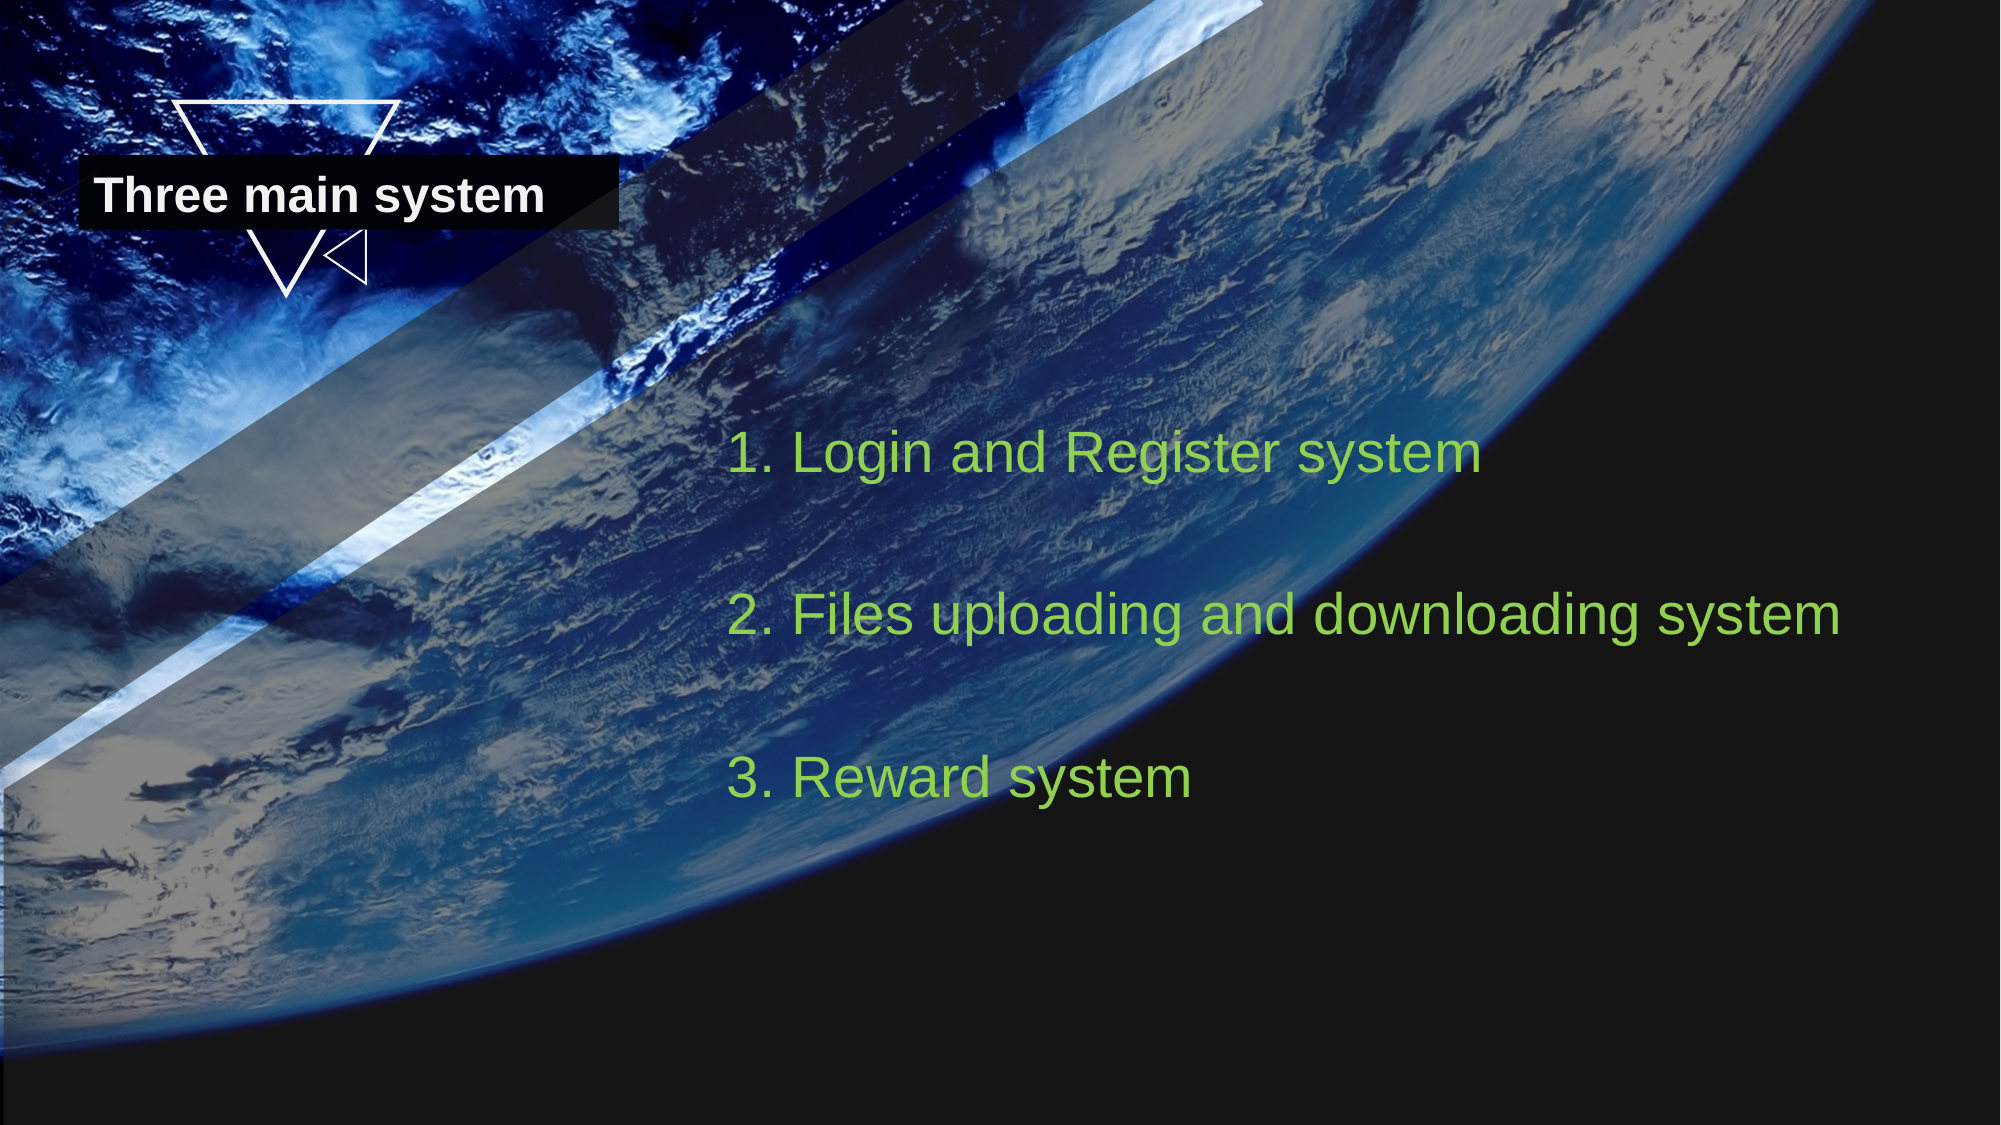

Three main system

1. Login and Register system
2. Files uploading and downloading system

3. Reward system